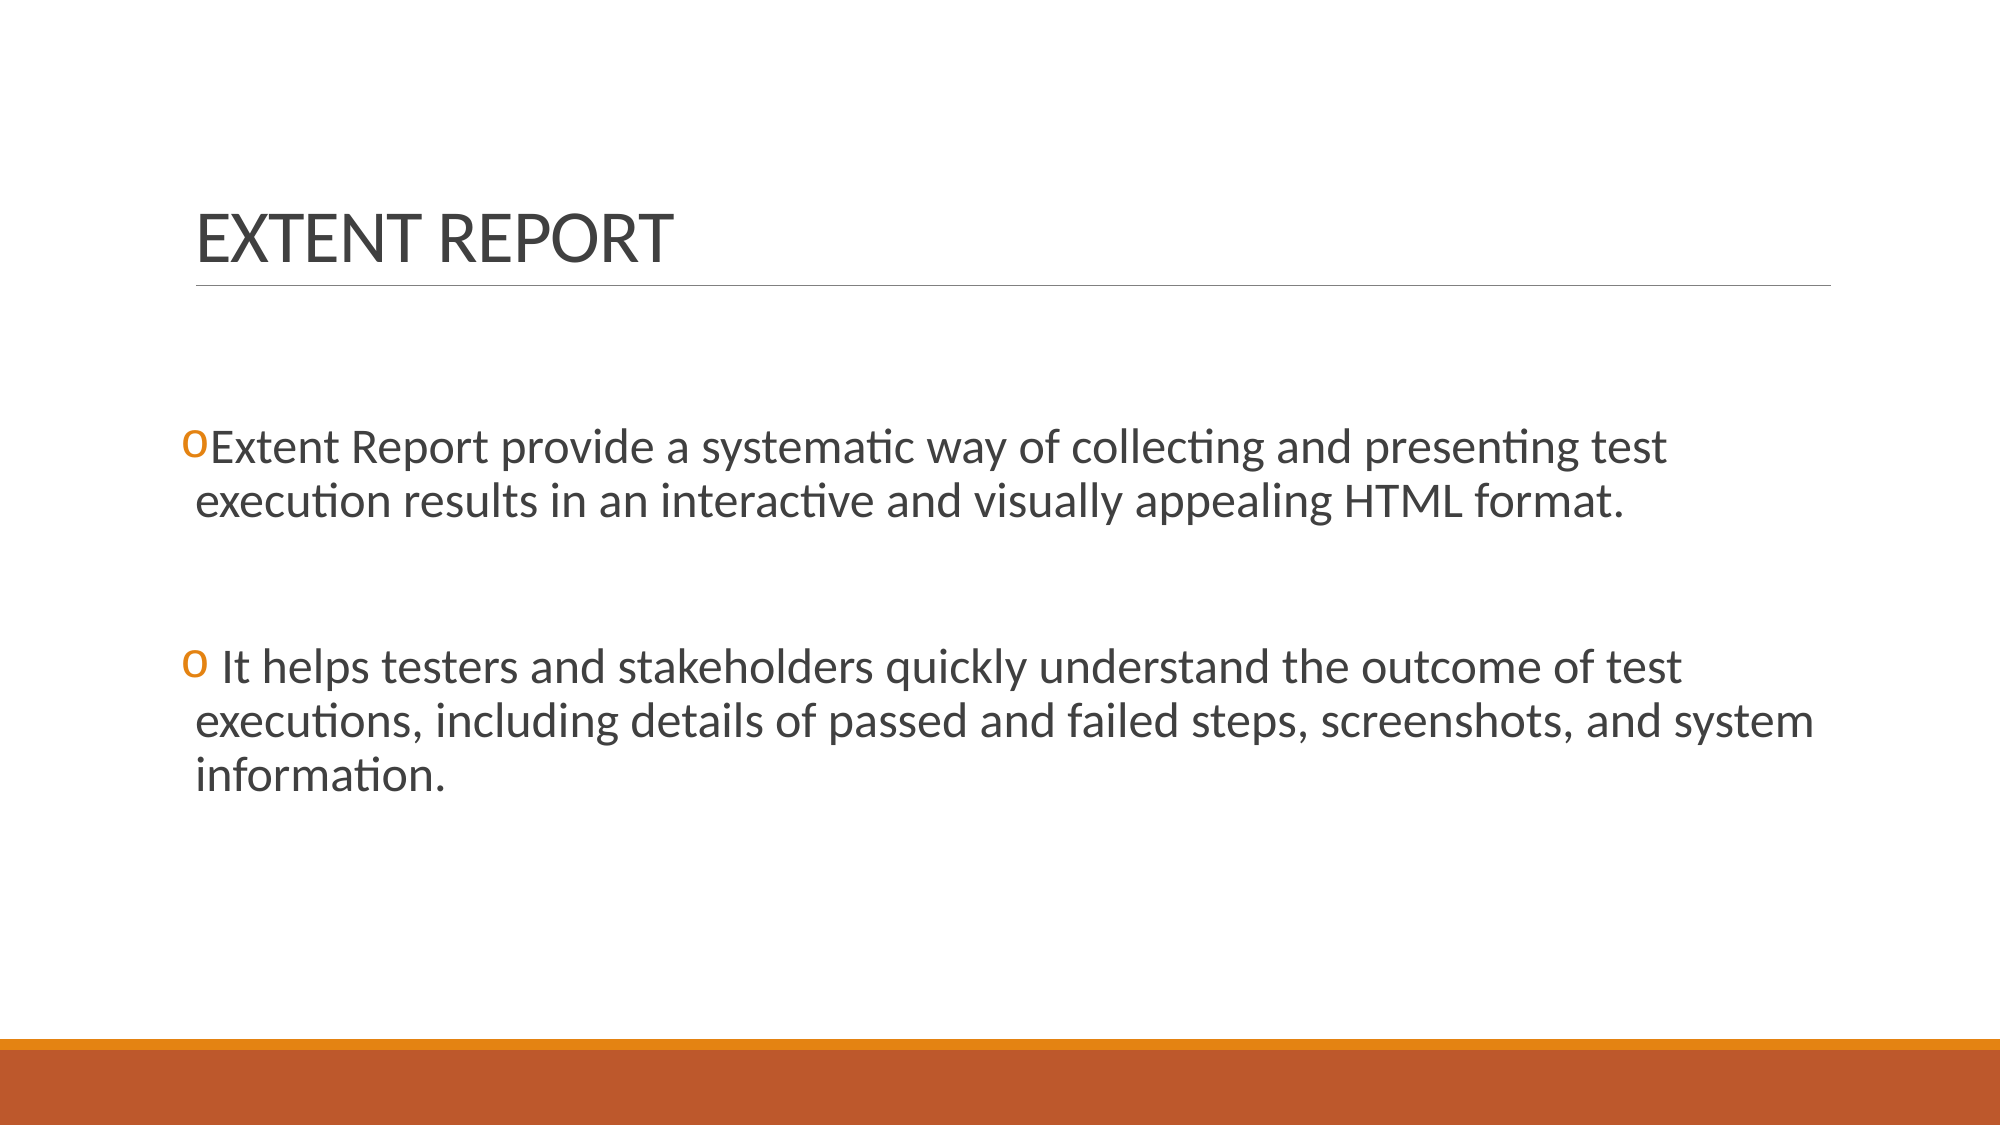

# EXTENT REPORT
Extent Report provide a systematic way of collecting and presenting test execution results in an interactive and visually appealing HTML format.

 It helps testers and stakeholders quickly understand the outcome of test executions, including details of passed and failed steps, screenshots, and system information.